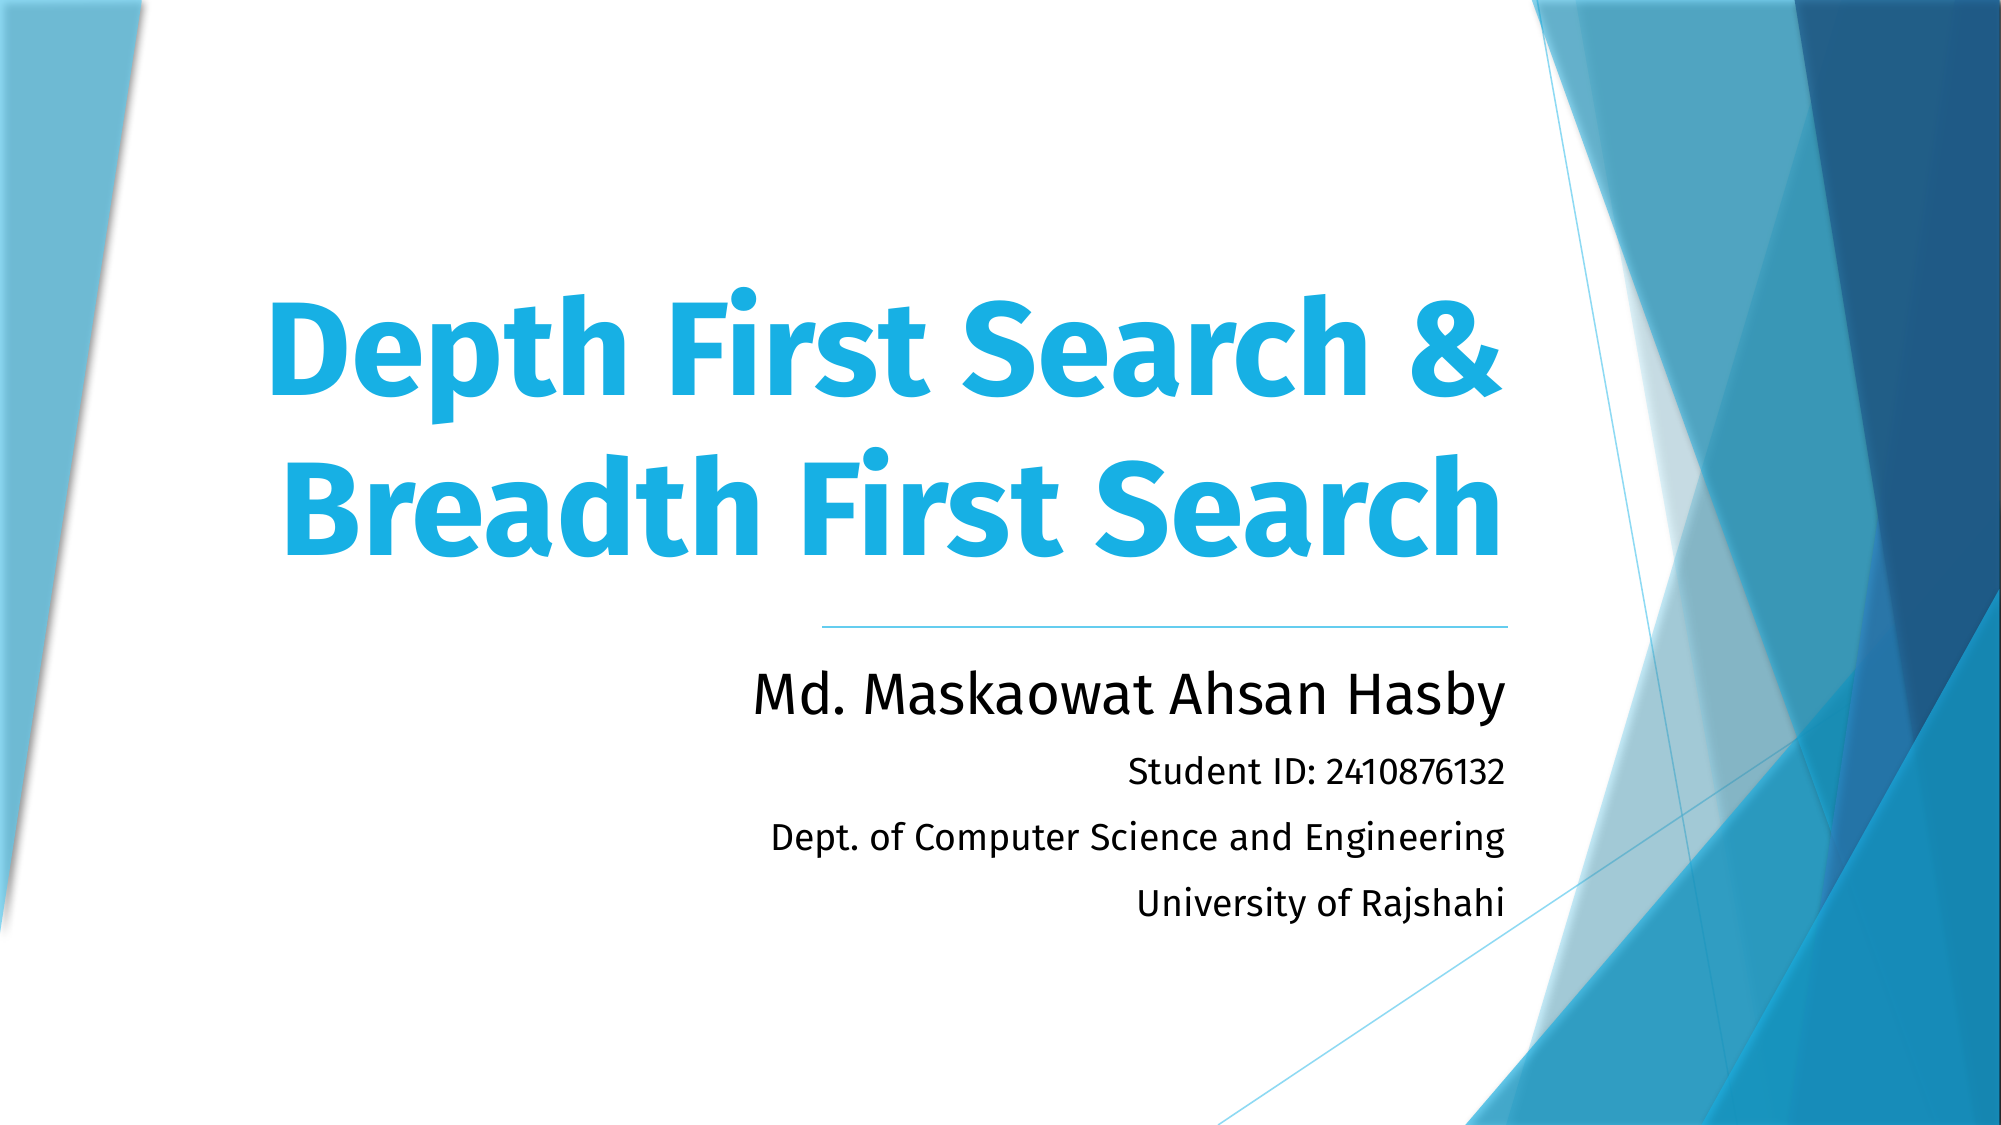

# Depth First Search & Breadth First Search
Md. Maskaowat Ahsan Hasby
Student ID: 2410876132
Dept. of Computer Science and Engineering
University of Rajshahi